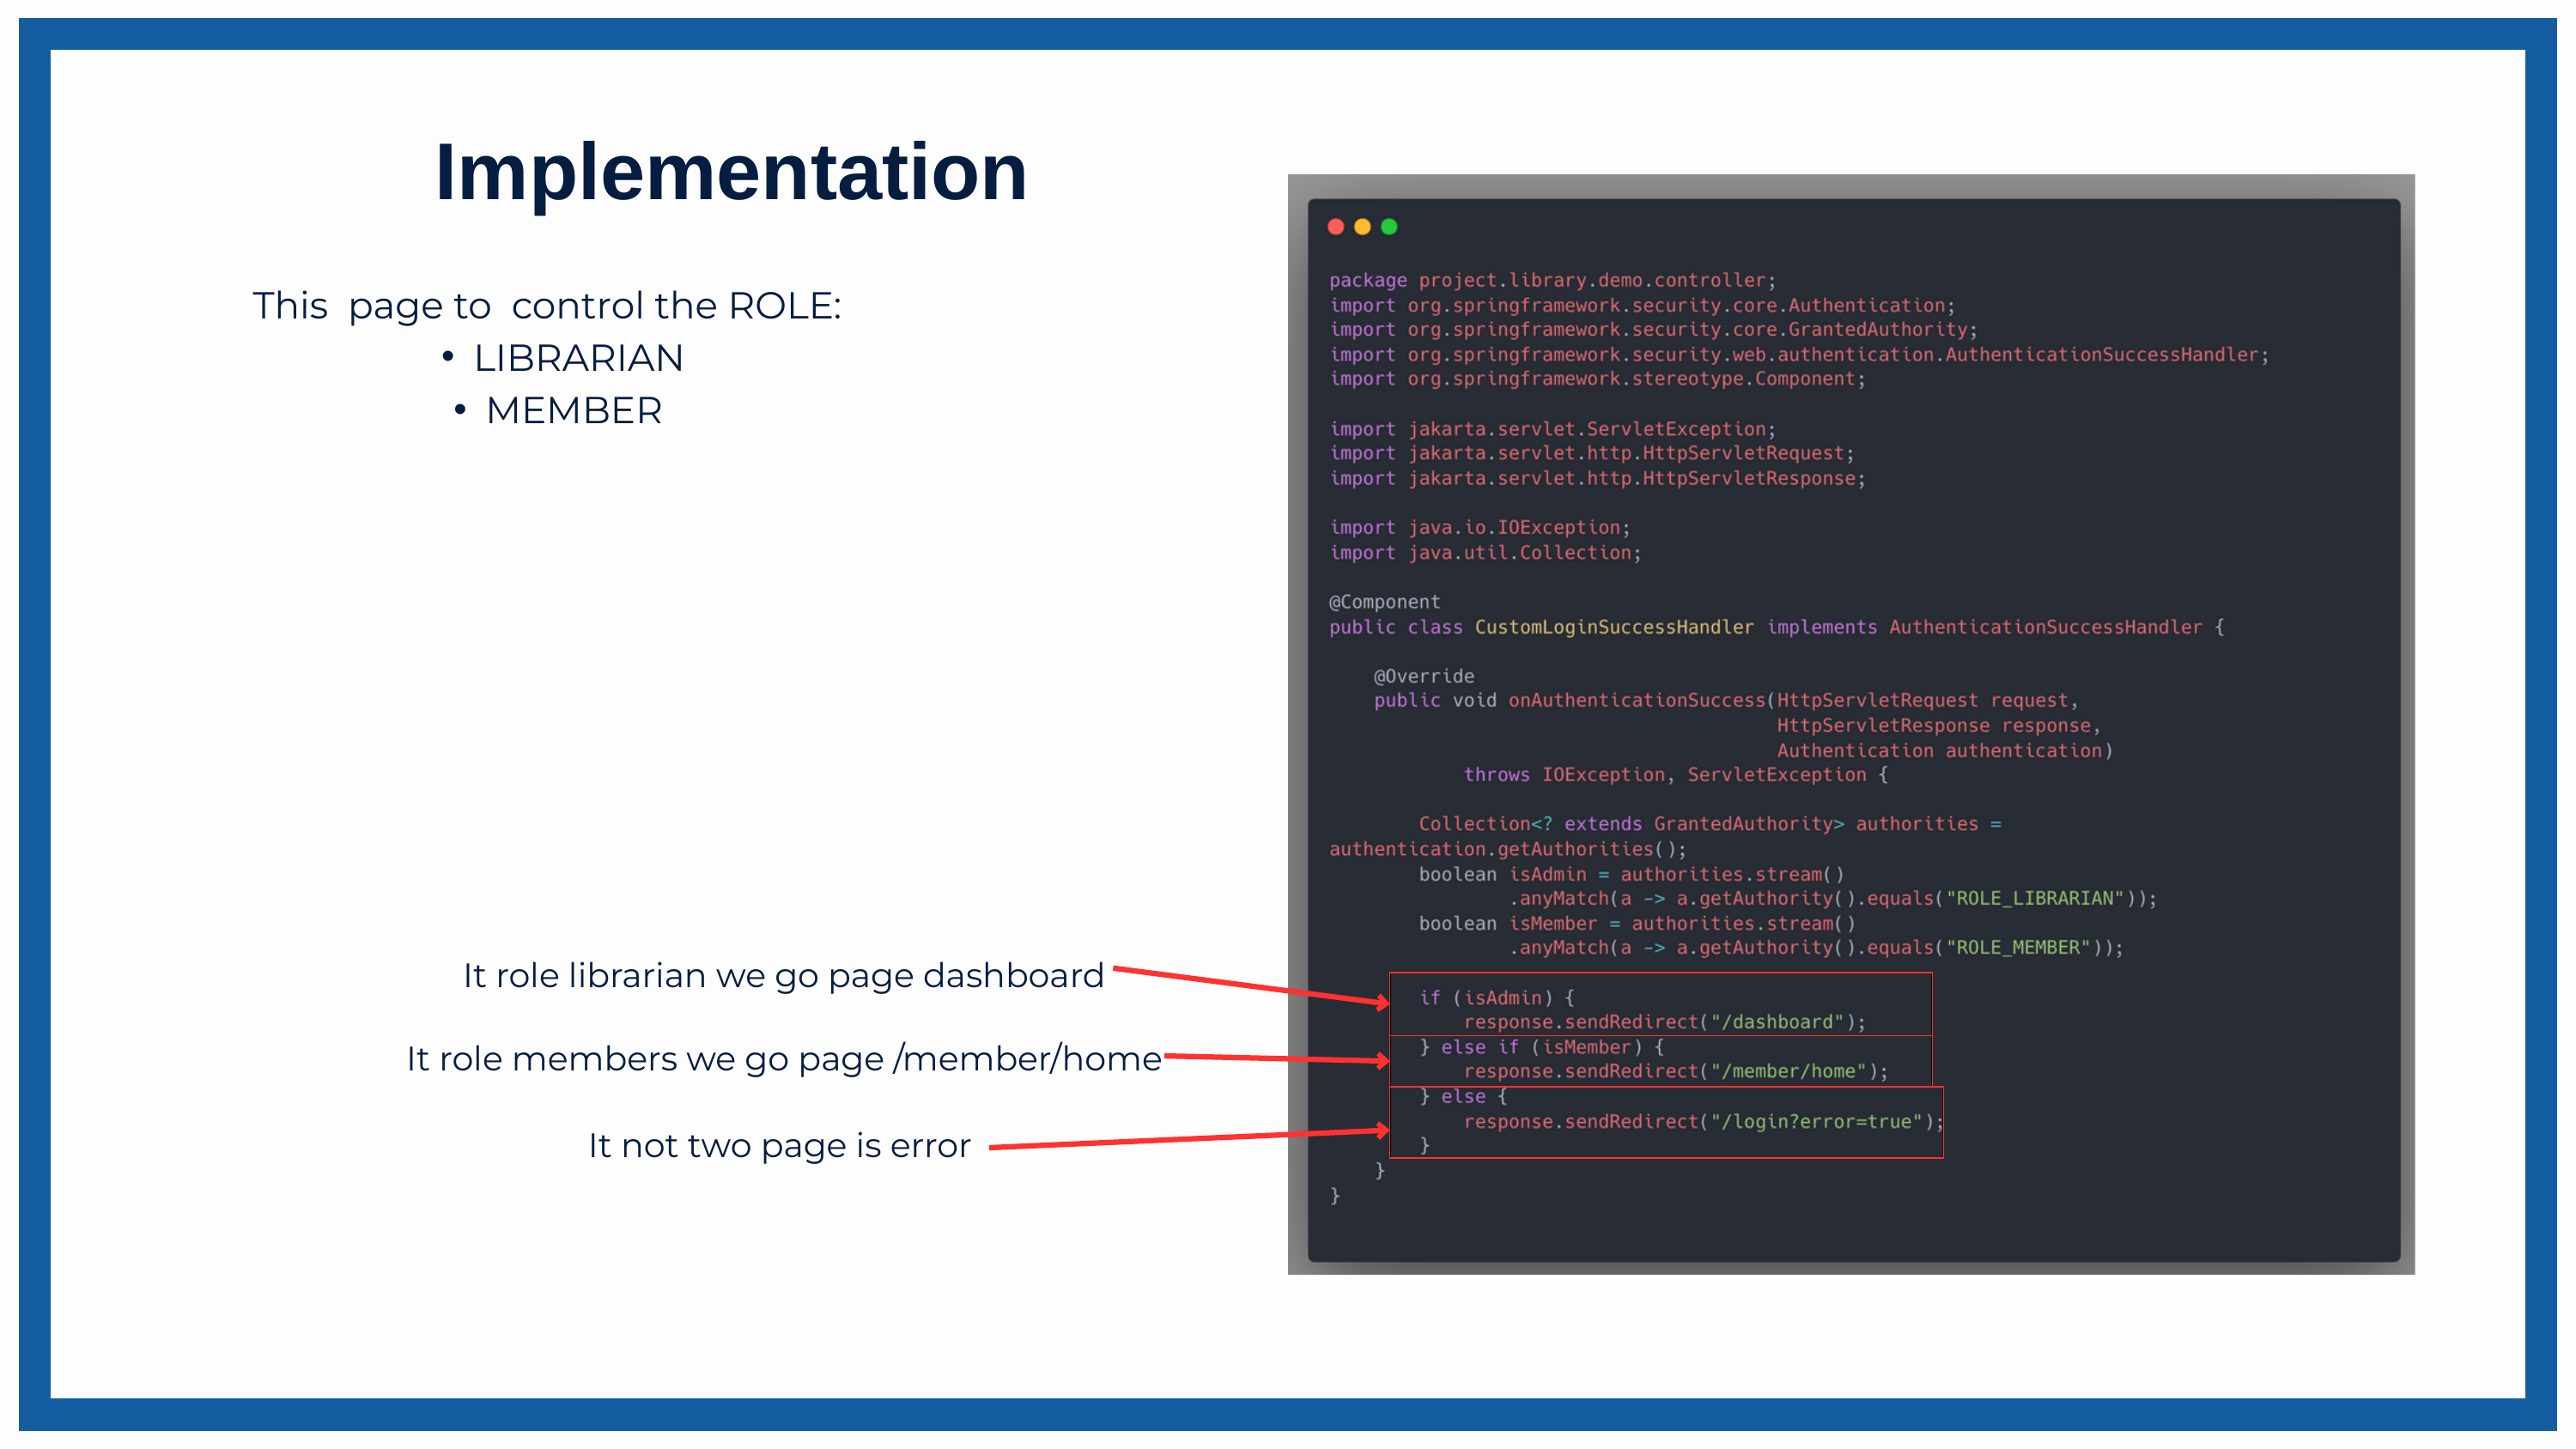

Implementation

This  page to  control the ROLE:
LIBRARIAN
MEMBER
It role librarian we go page dashboard

It role members we go page /member/home

It not two page is error